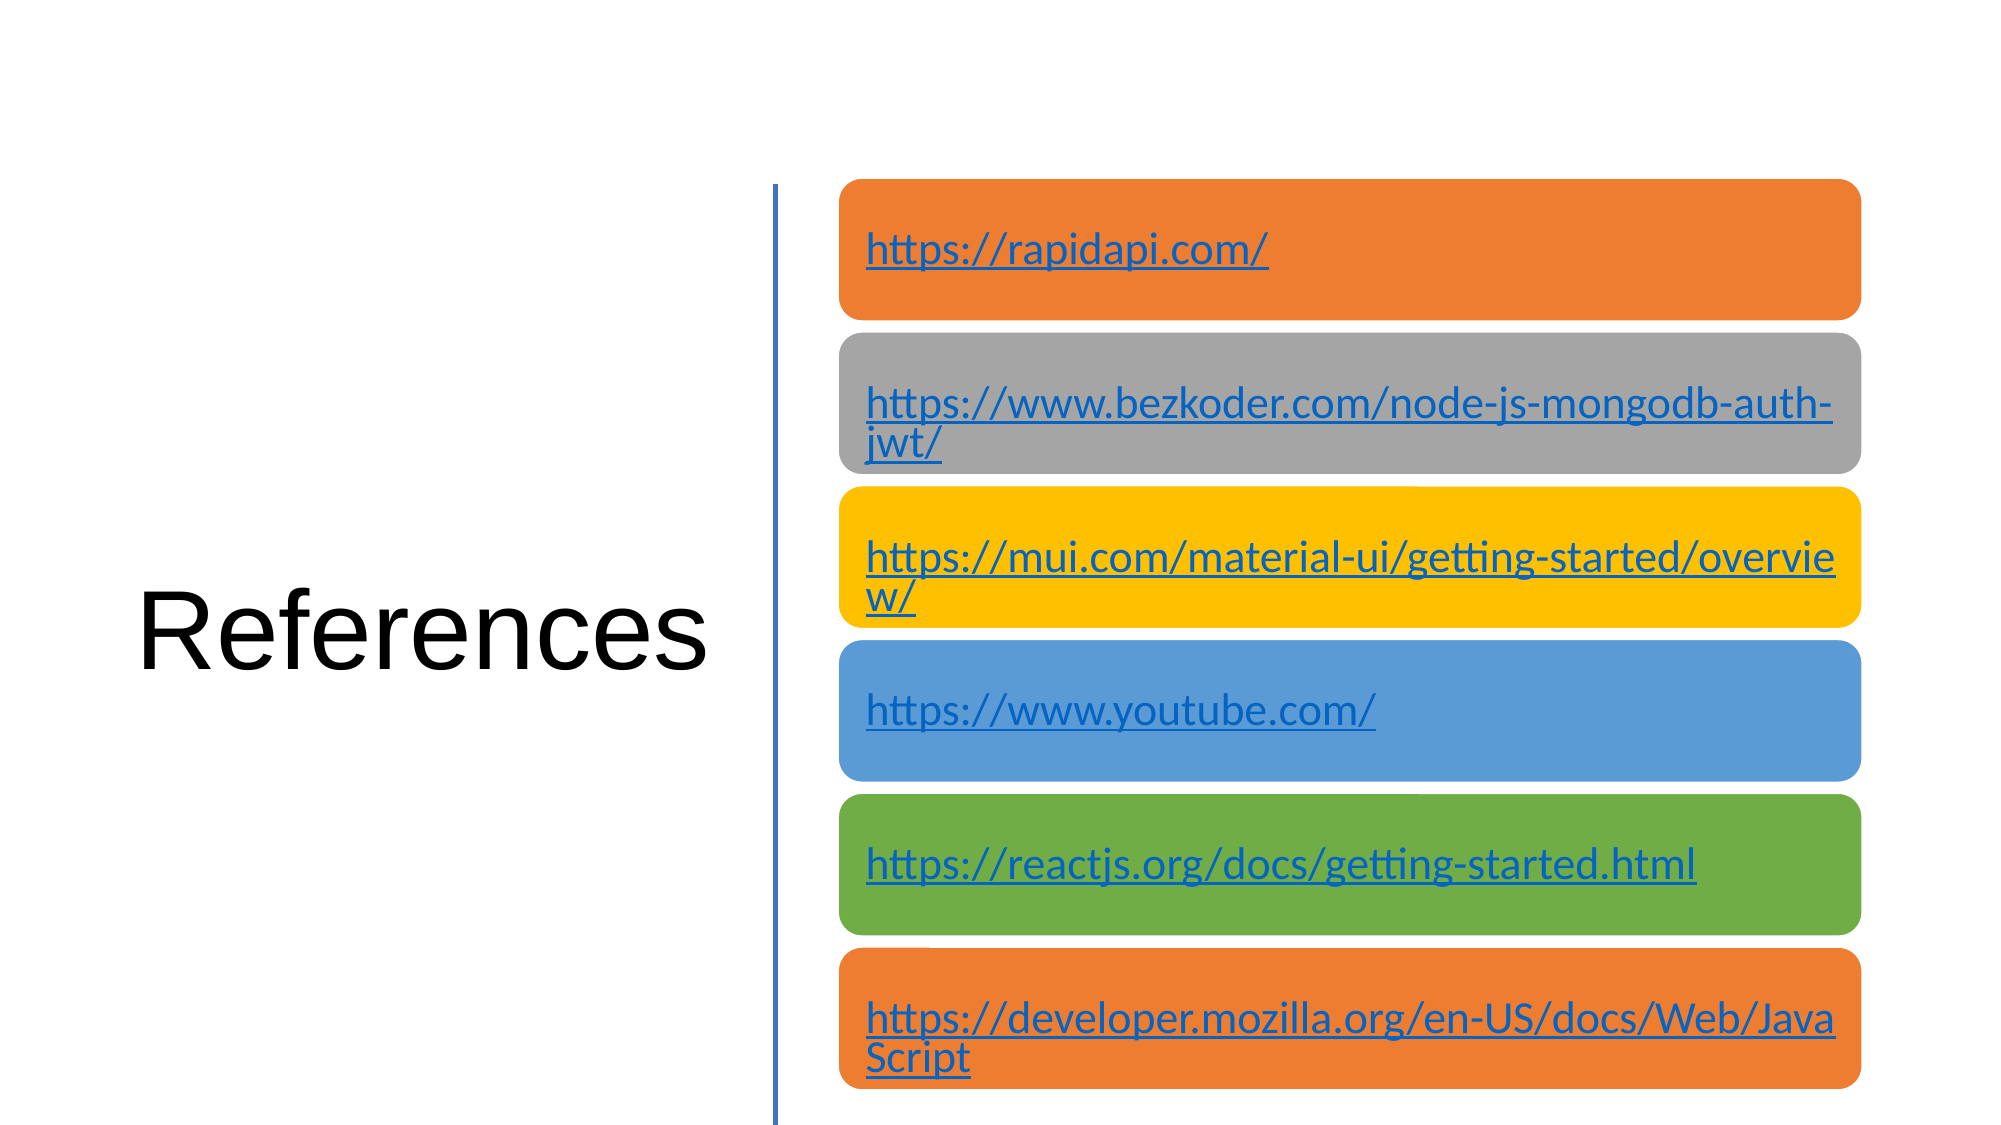

# References
https://rapidapi.com/
https://www.bezkoder.com/node-js-mongodb-auth-jwt/
https://mui.com/material-ui/getting-started/overview/
https://www.youtube.com/
https://reactjs.org/docs/getting-started.html
https://developer.mozilla.org/en-US/docs/Web/JavaScript